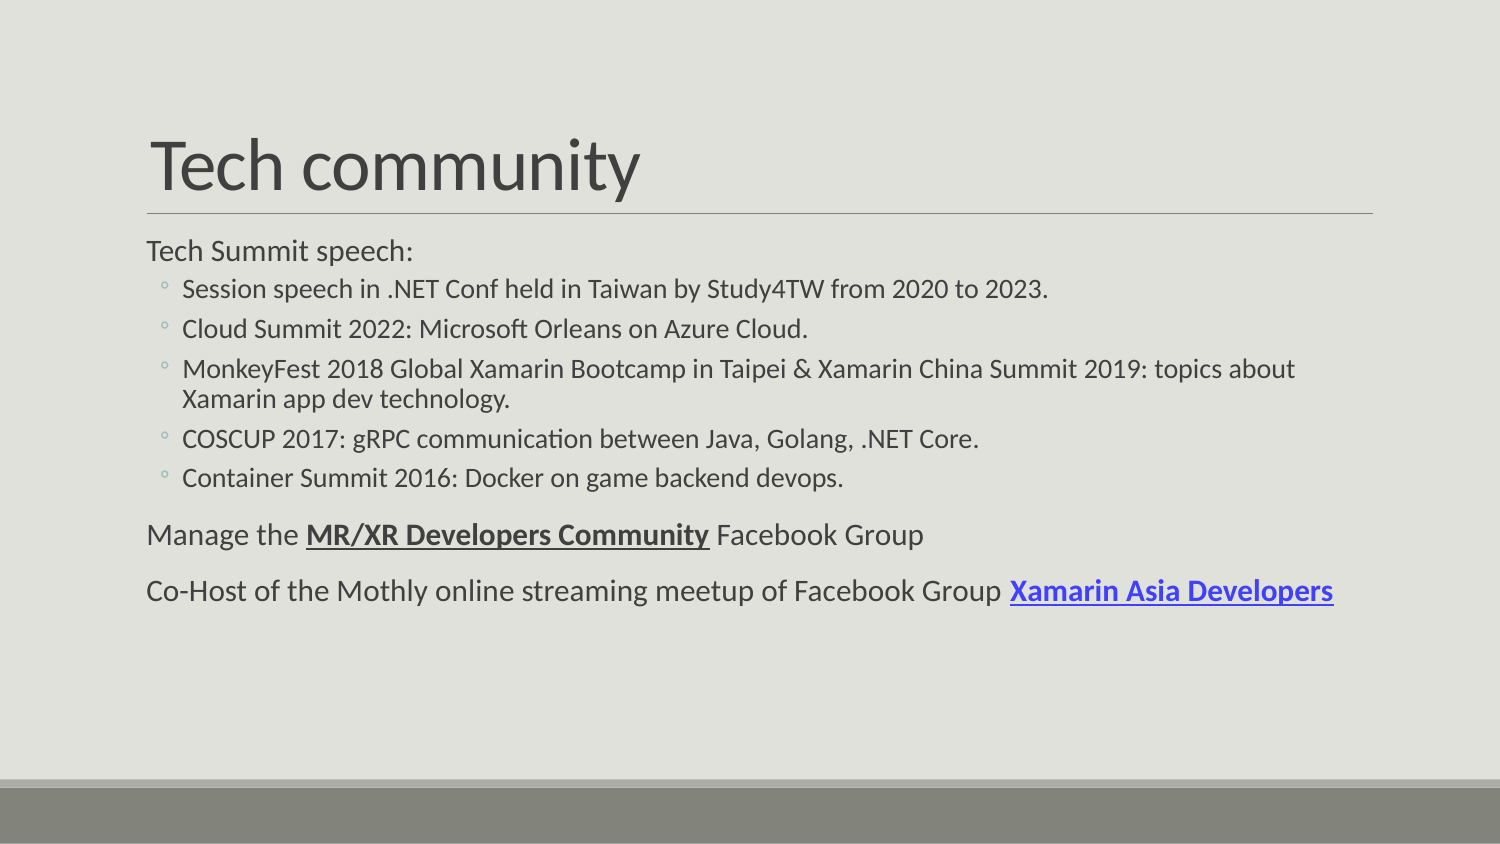

# Tech community
Tech Summit speech:
Session speech in .NET Conf held in Taiwan by Study4TW from 2020 to 2023.
Cloud Summit 2022: Microsoft Orleans on Azure Cloud.
MonkeyFest 2018 Global Xamarin Bootcamp in Taipei & Xamarin China Summit 2019: topics about Xamarin app dev technology.
COSCUP 2017: gRPC communication between Java, Golang, .NET Core.
Container Summit 2016: Docker on game backend devops.
Manage the MR/XR Developers Community Facebook Group
Co-Host of the Mothly online streaming meetup of Facebook Group Xamarin Asia Developers